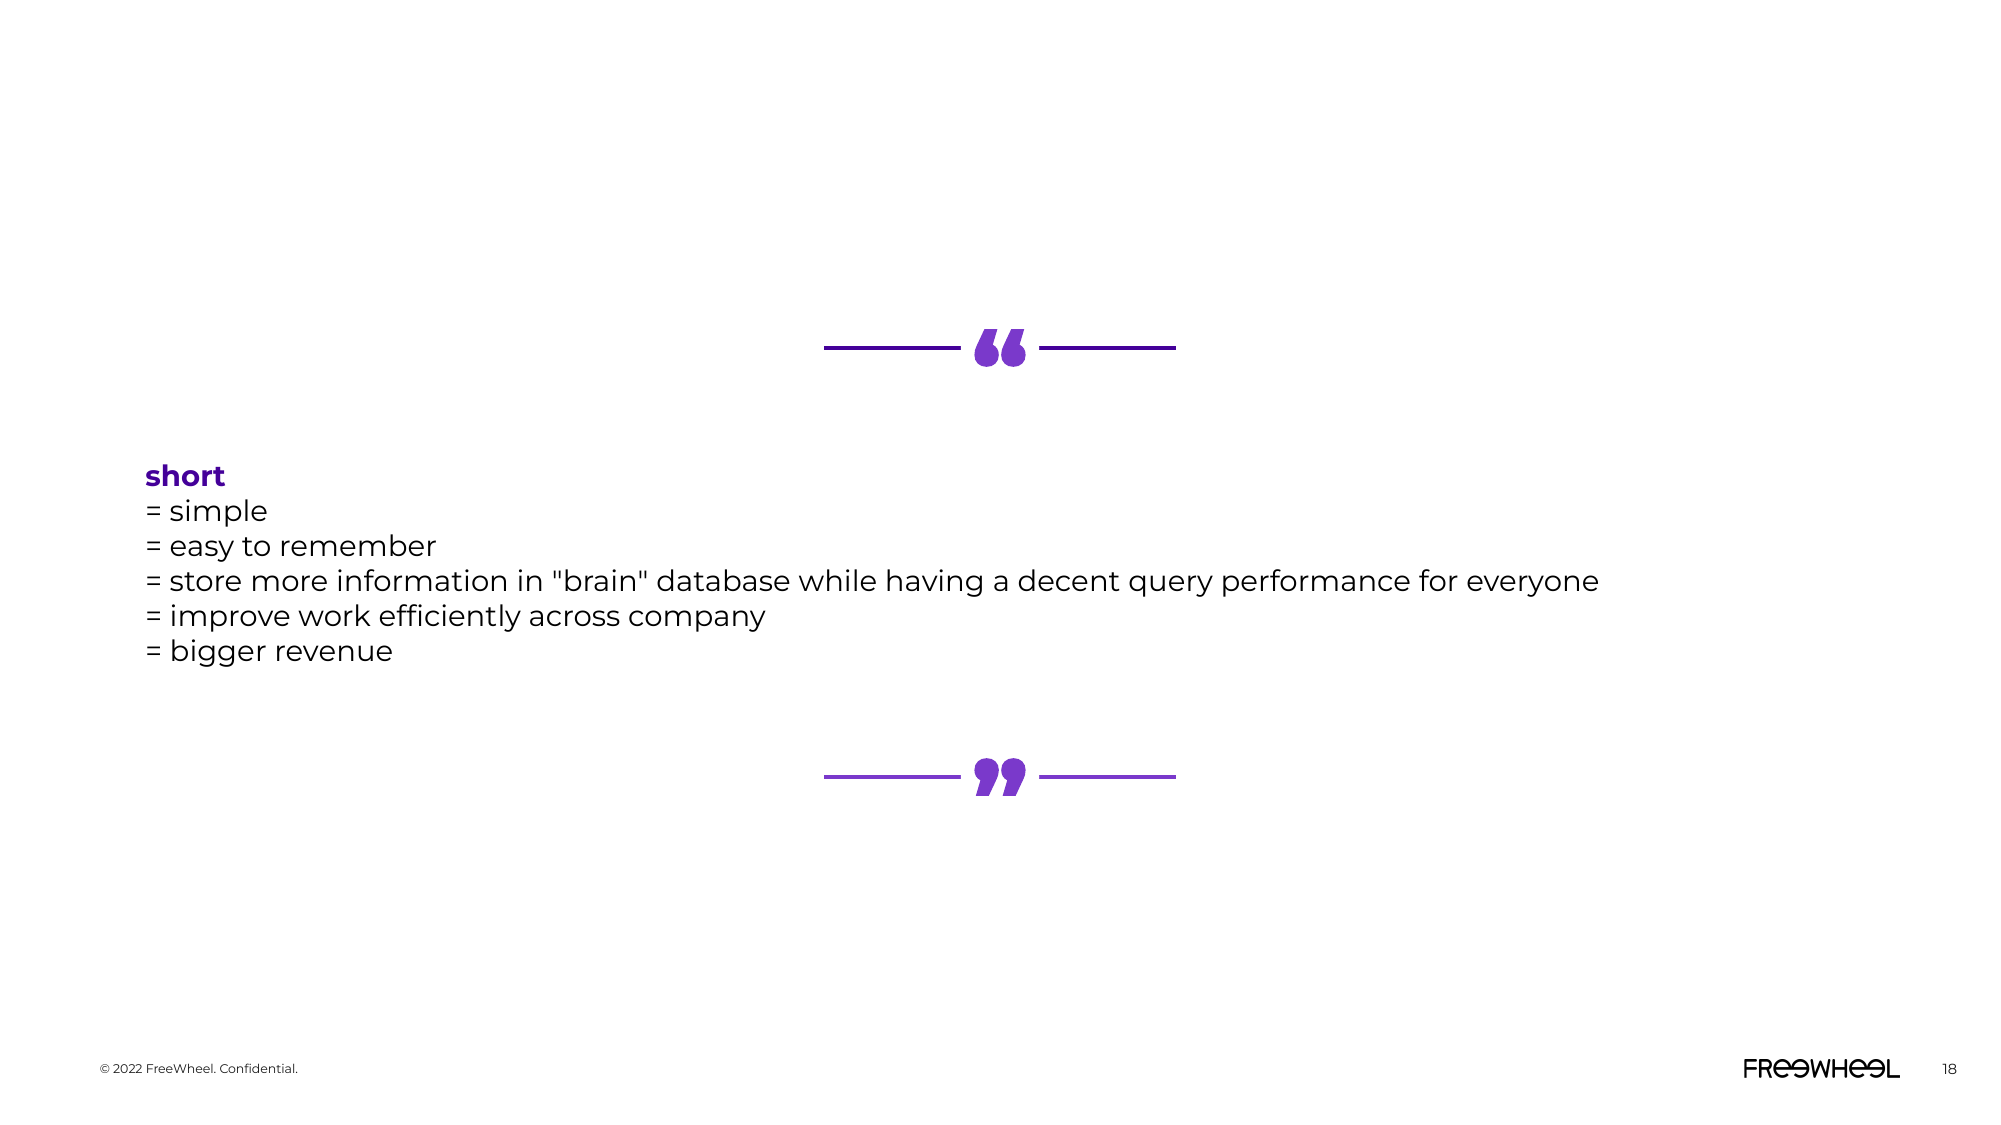

short
= simple
= easy to remember
= store more information in "brain" database while having a decent query performance for everyone
= improve work efficiently across company
= bigger revenue

18